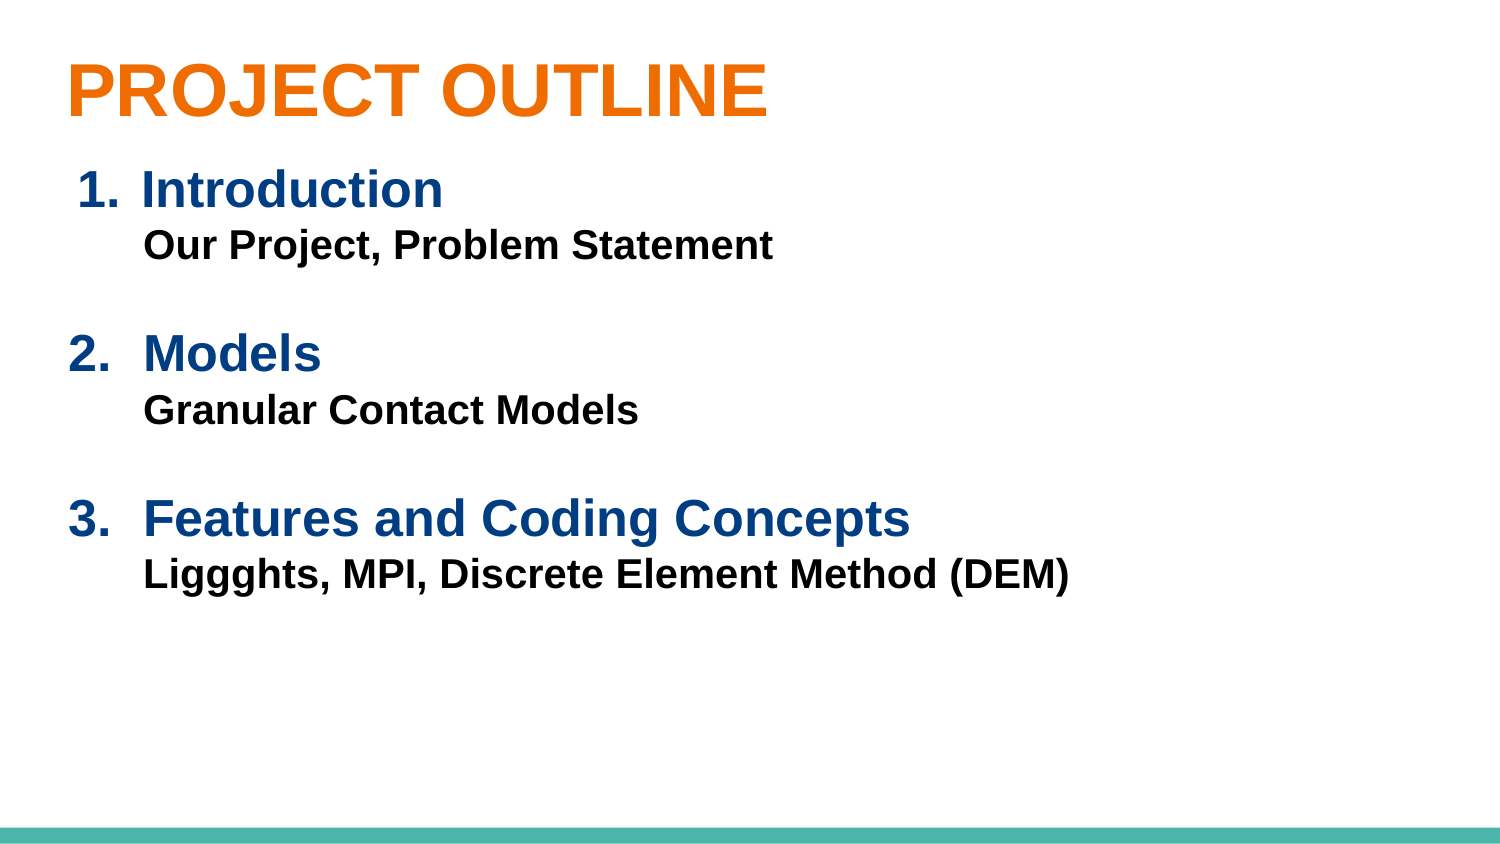

# PROJECT OUTLINE
Introduction
Our Project, Problem Statement

Models
Granular Contact Models

Features and Coding Concepts
Liggghts, MPI, Discrete Element Method (DEM)